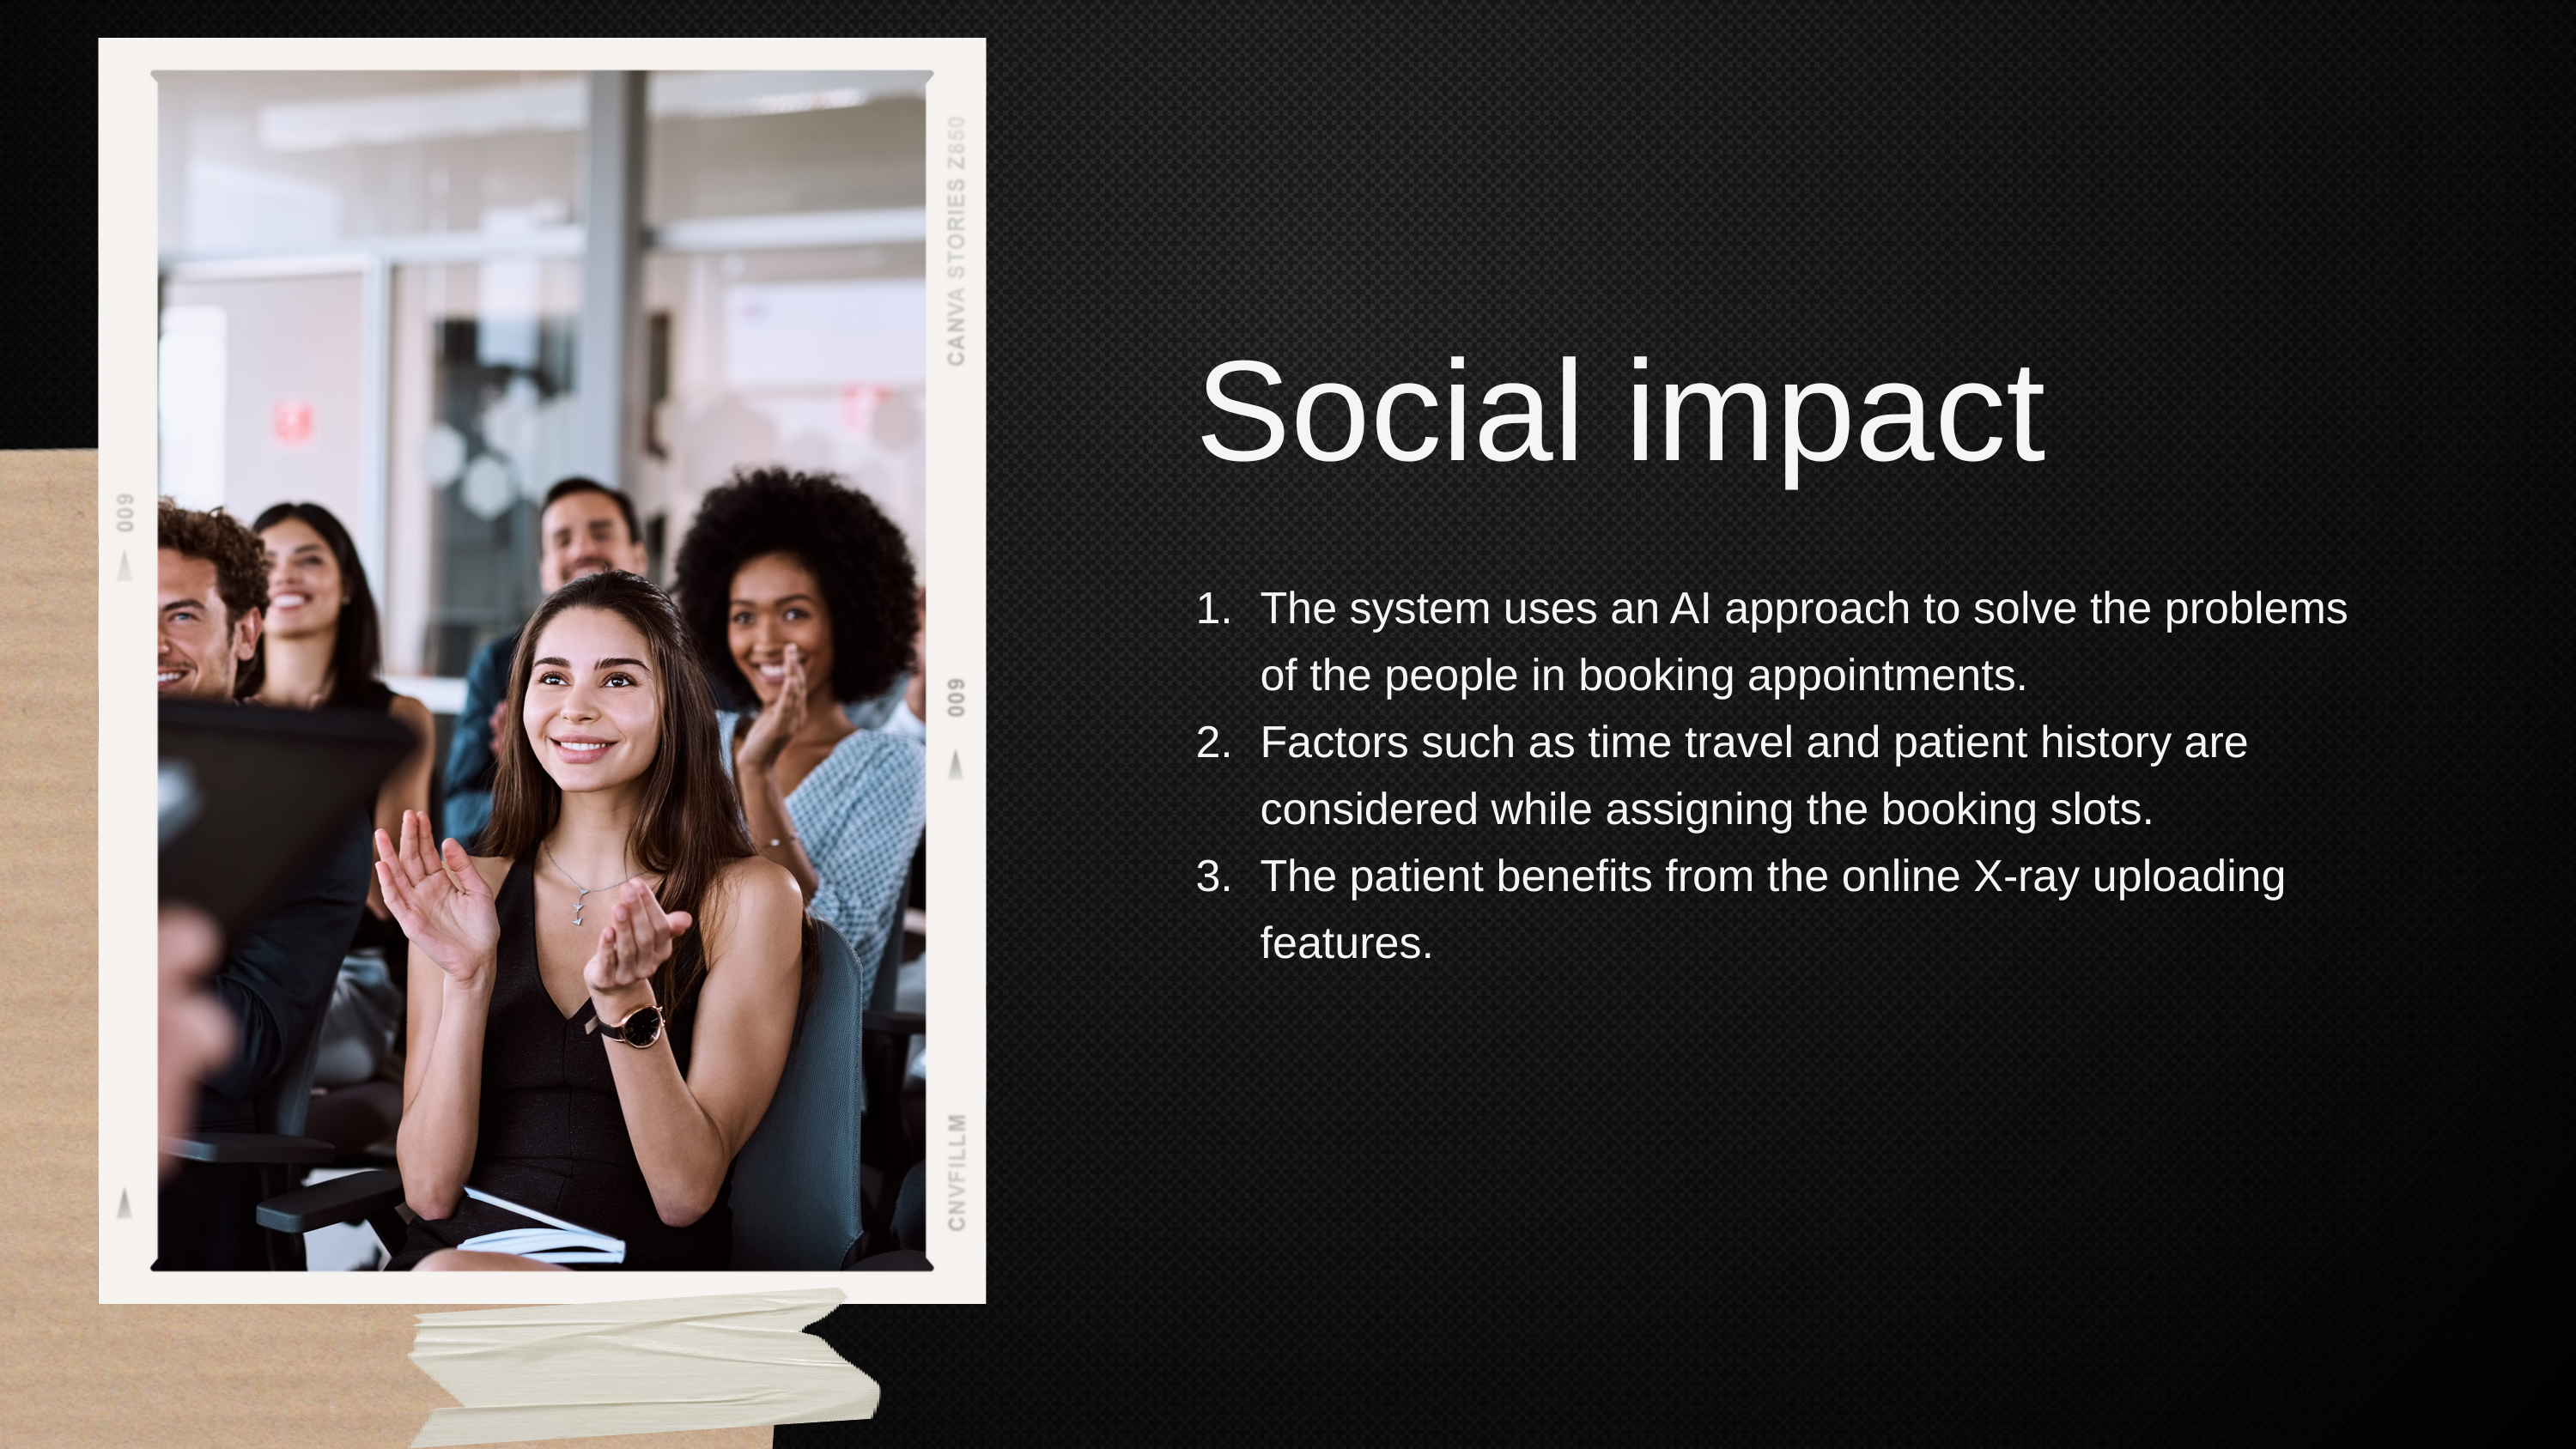

Social impact
The system uses an AI approach to solve the problems of the people in booking appointments.
Factors such as time travel and patient history are considered while assigning the booking slots.
The patient benefits from the online X-ray uploading features.